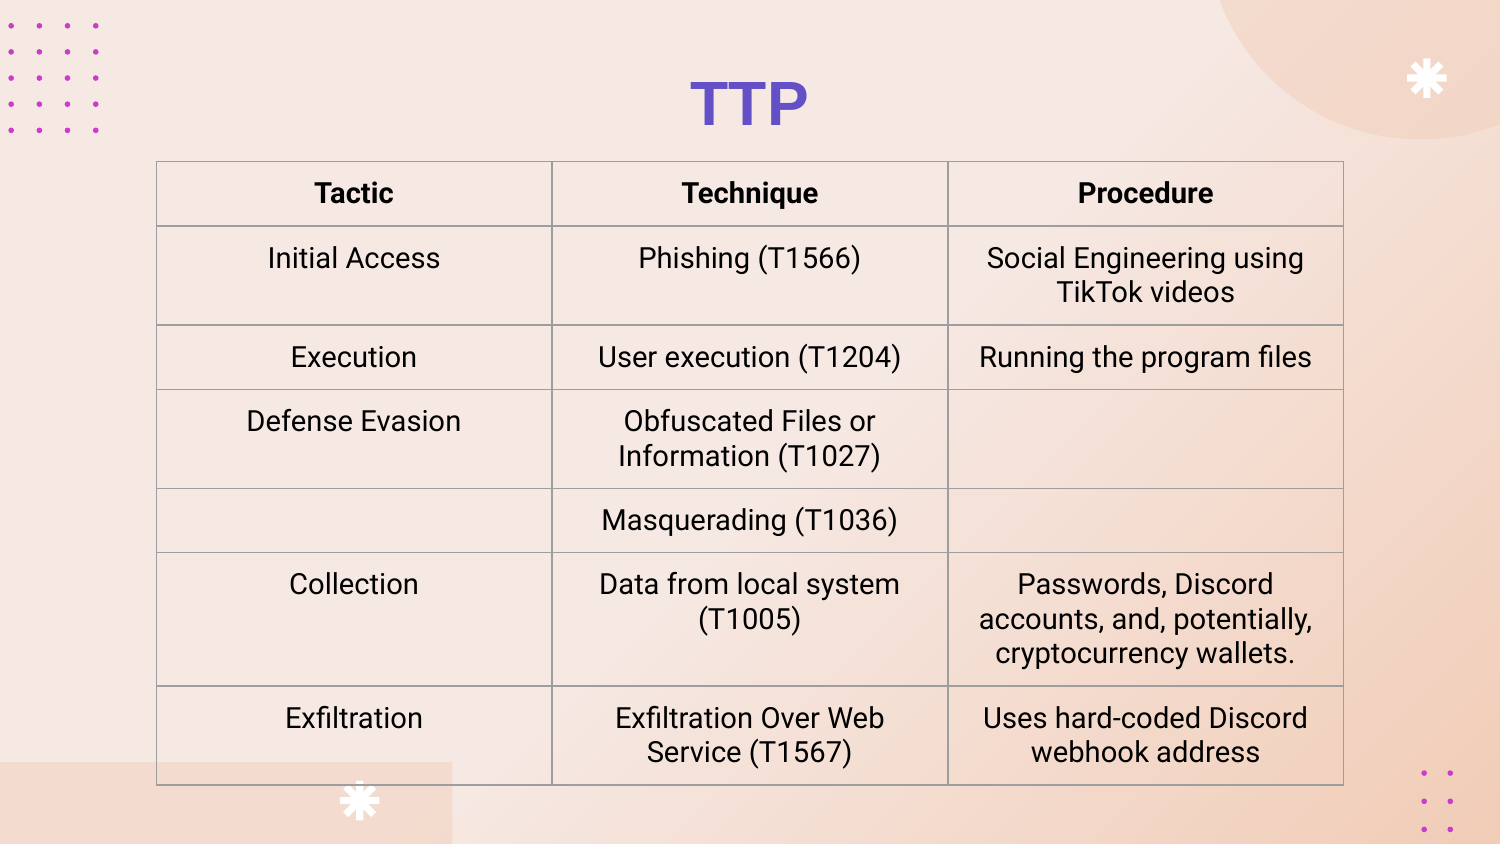

# TTP
| Tactic | Technique | Procedure |
| --- | --- | --- |
| Initial Access | Phishing (T1566) | Social Engineering using TikTok videos |
| Execution | User execution (T1204) | Running the program files |
| Defense Evasion | Obfuscated Files or Information (T1027) |  |
|  | Masquerading (T1036) |  |
| Collection | Data from local system (T1005) | Passwords, Discord accounts, and, potentially, cryptocurrency wallets. |
| Exfiltration | Exfiltration Over Web Service (T1567) | Uses hard-coded Discord webhook address |